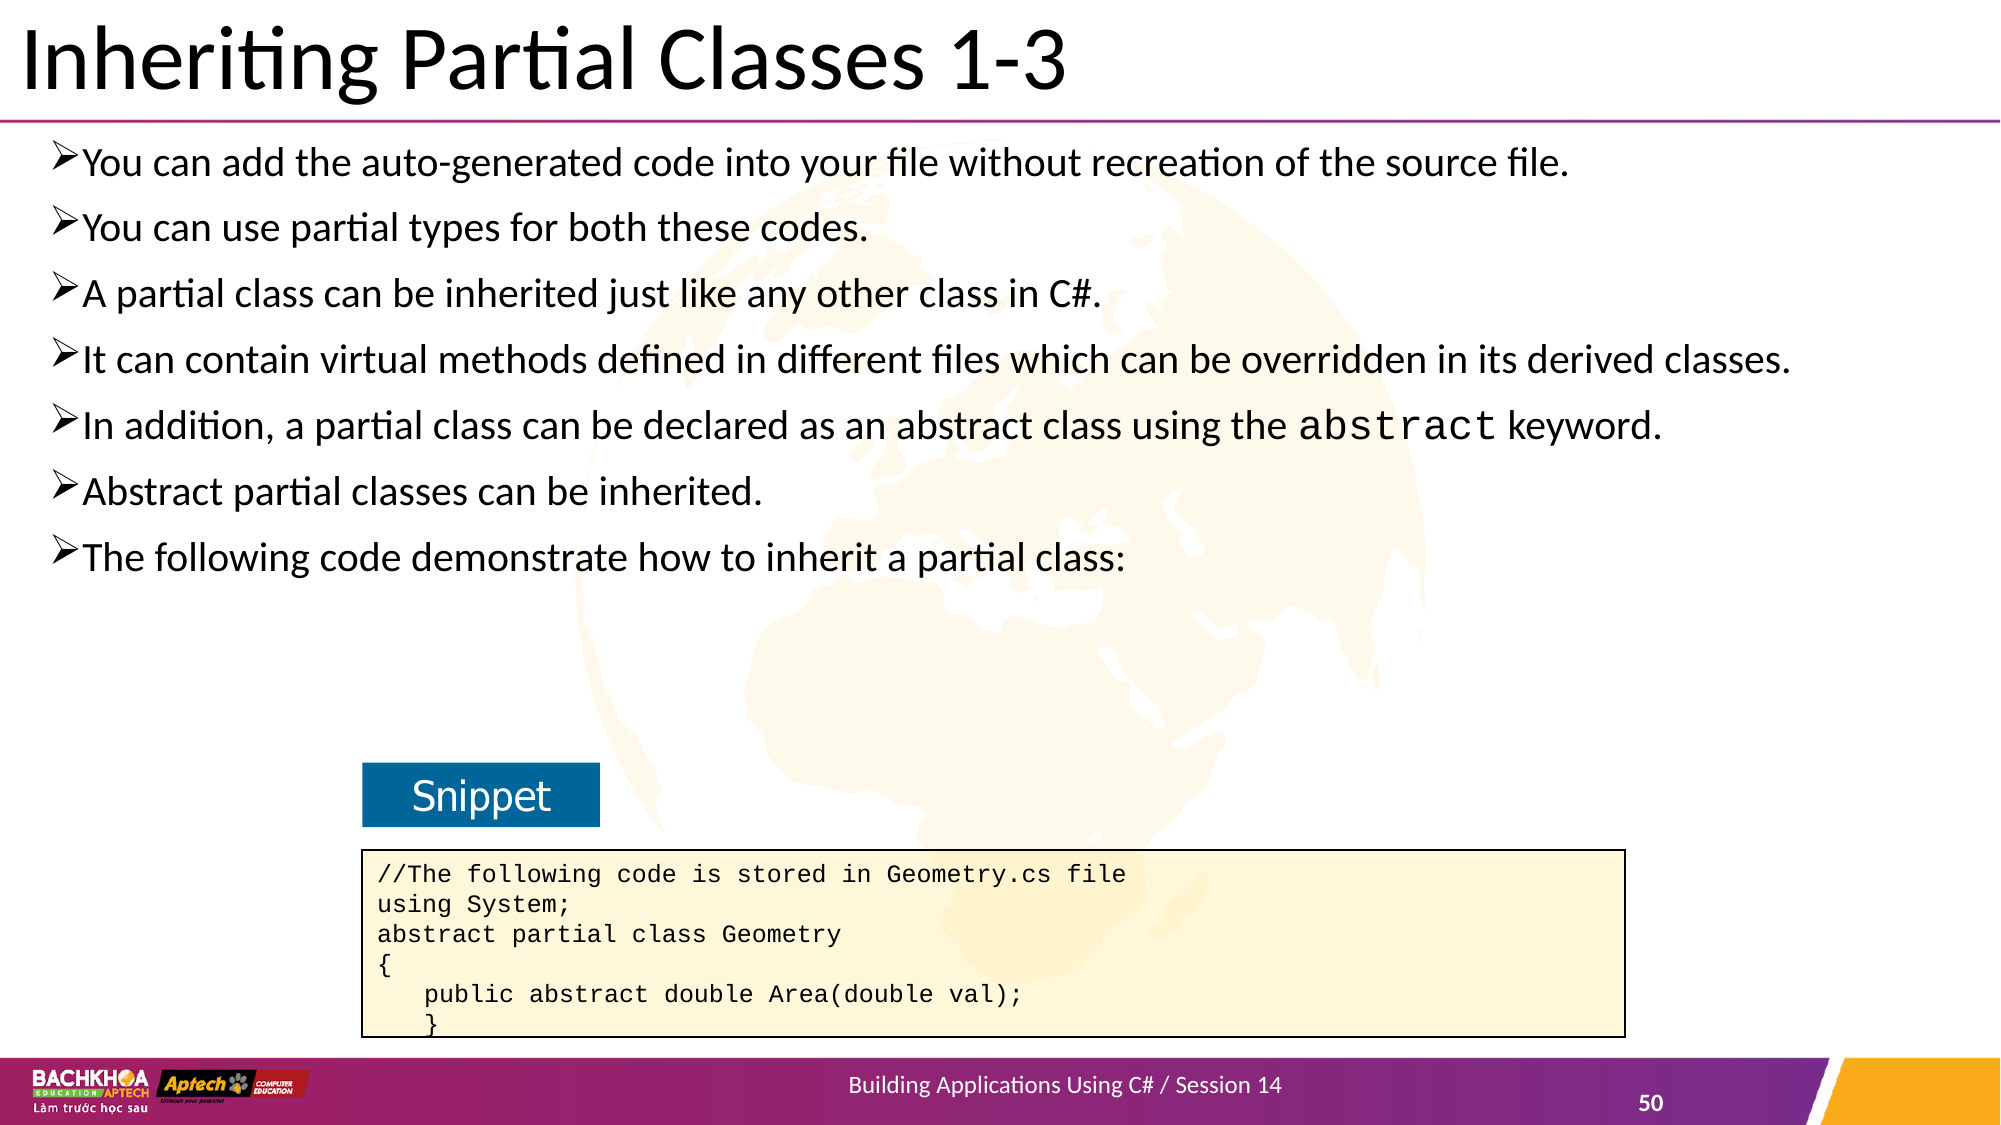

# Inheriting Partial Classes 1-3
You can add the auto-generated code into your file without recreation of the source file.
You can use partial types for both these codes.
A partial class can be inherited just like any other class in C#.
It can contain virtual methods defined in different files which can be overridden in its derived classes.
In addition, a partial class can be declared as an abstract class using the abstract keyword.
Abstract partial classes can be inherited.
The following code demonstrate how to inherit a partial class:

Snippet
//The following code is stored in Geometry.cs file
using System;
abstract partial class Geometry
{
public abstract double Area(double val);
}

Building Applications Using C# / Session 14
50